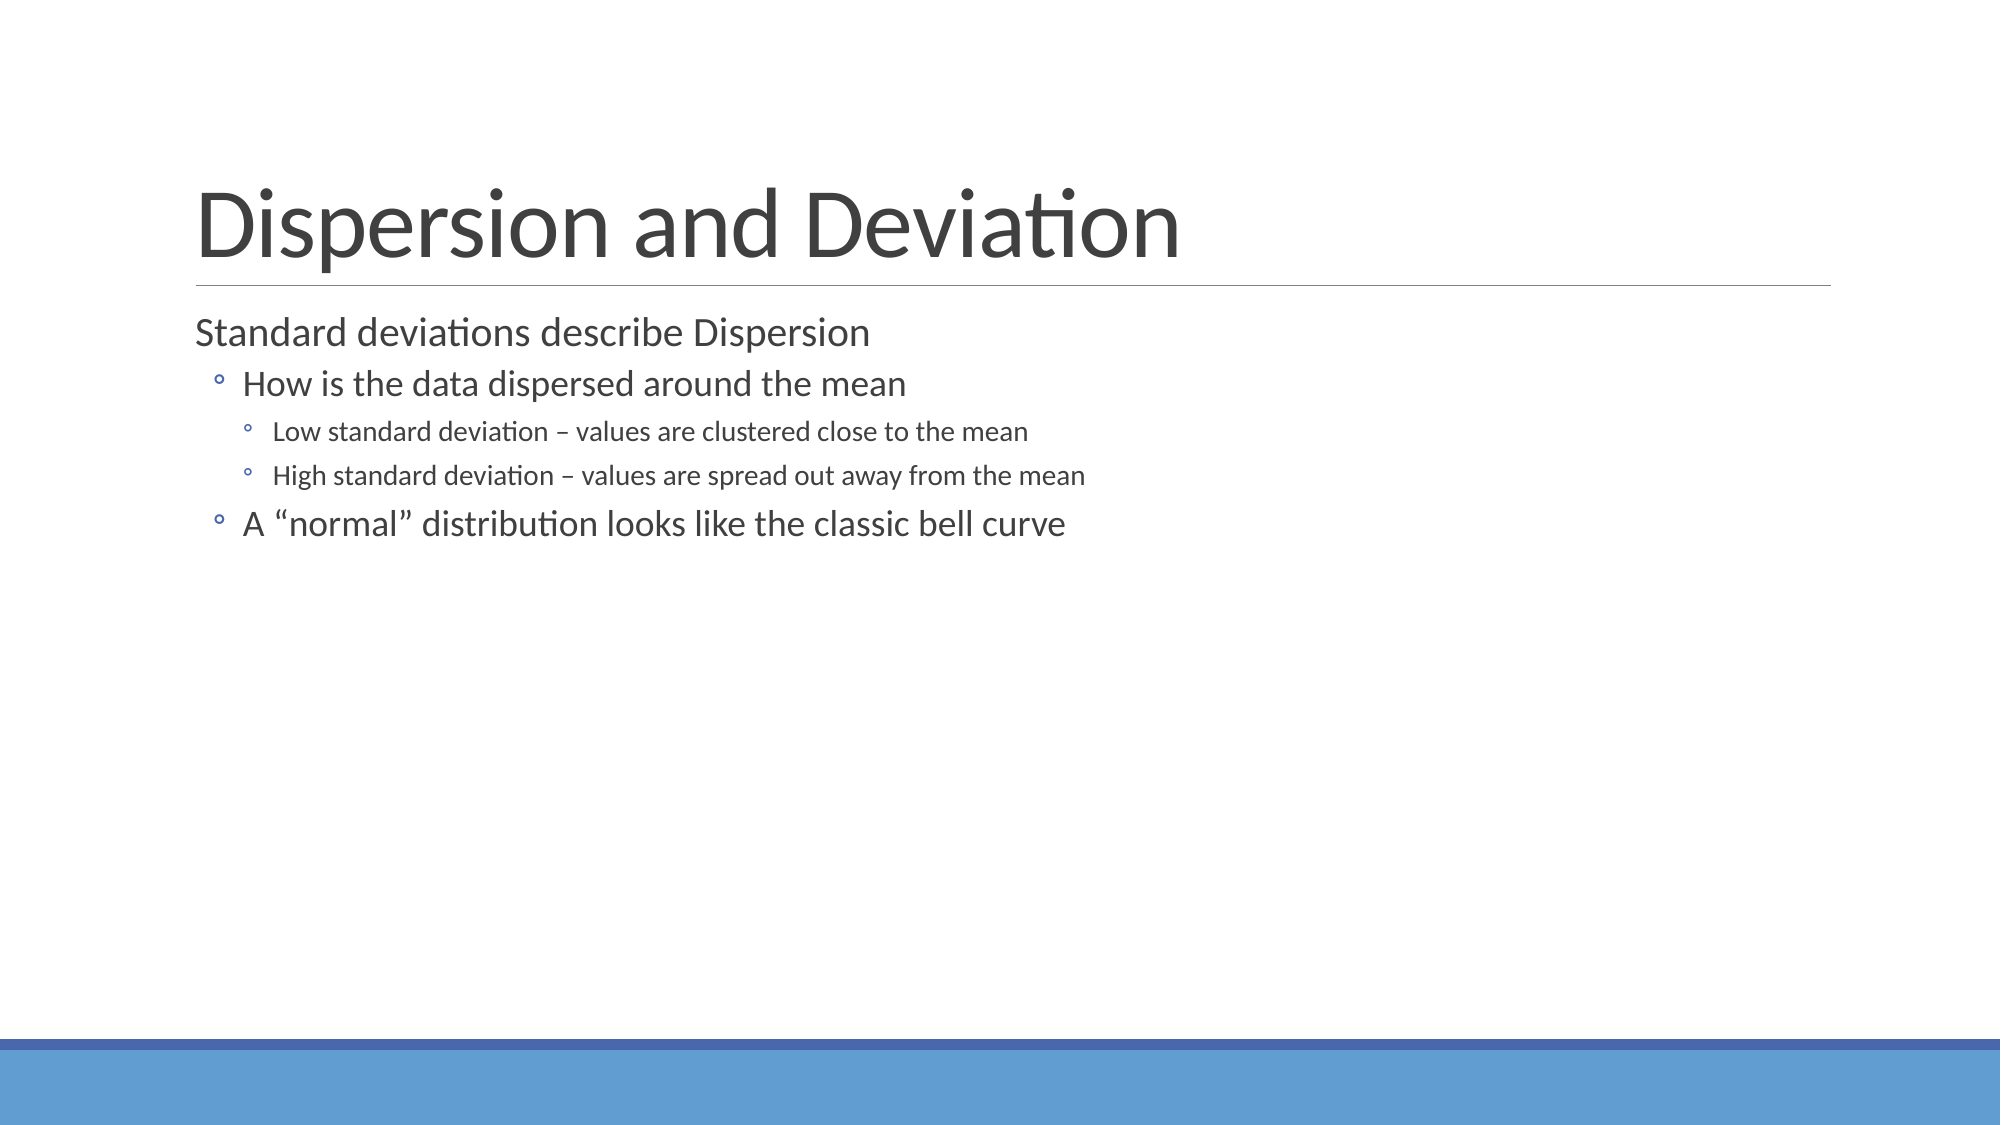

# Dispersion and Deviation
Standard deviations describe Dispersion
How is the data dispersed around the mean
Low standard deviation – values are clustered close to the mean
High standard deviation – values are spread out away from the mean
A “normal” distribution looks like the classic bell curve